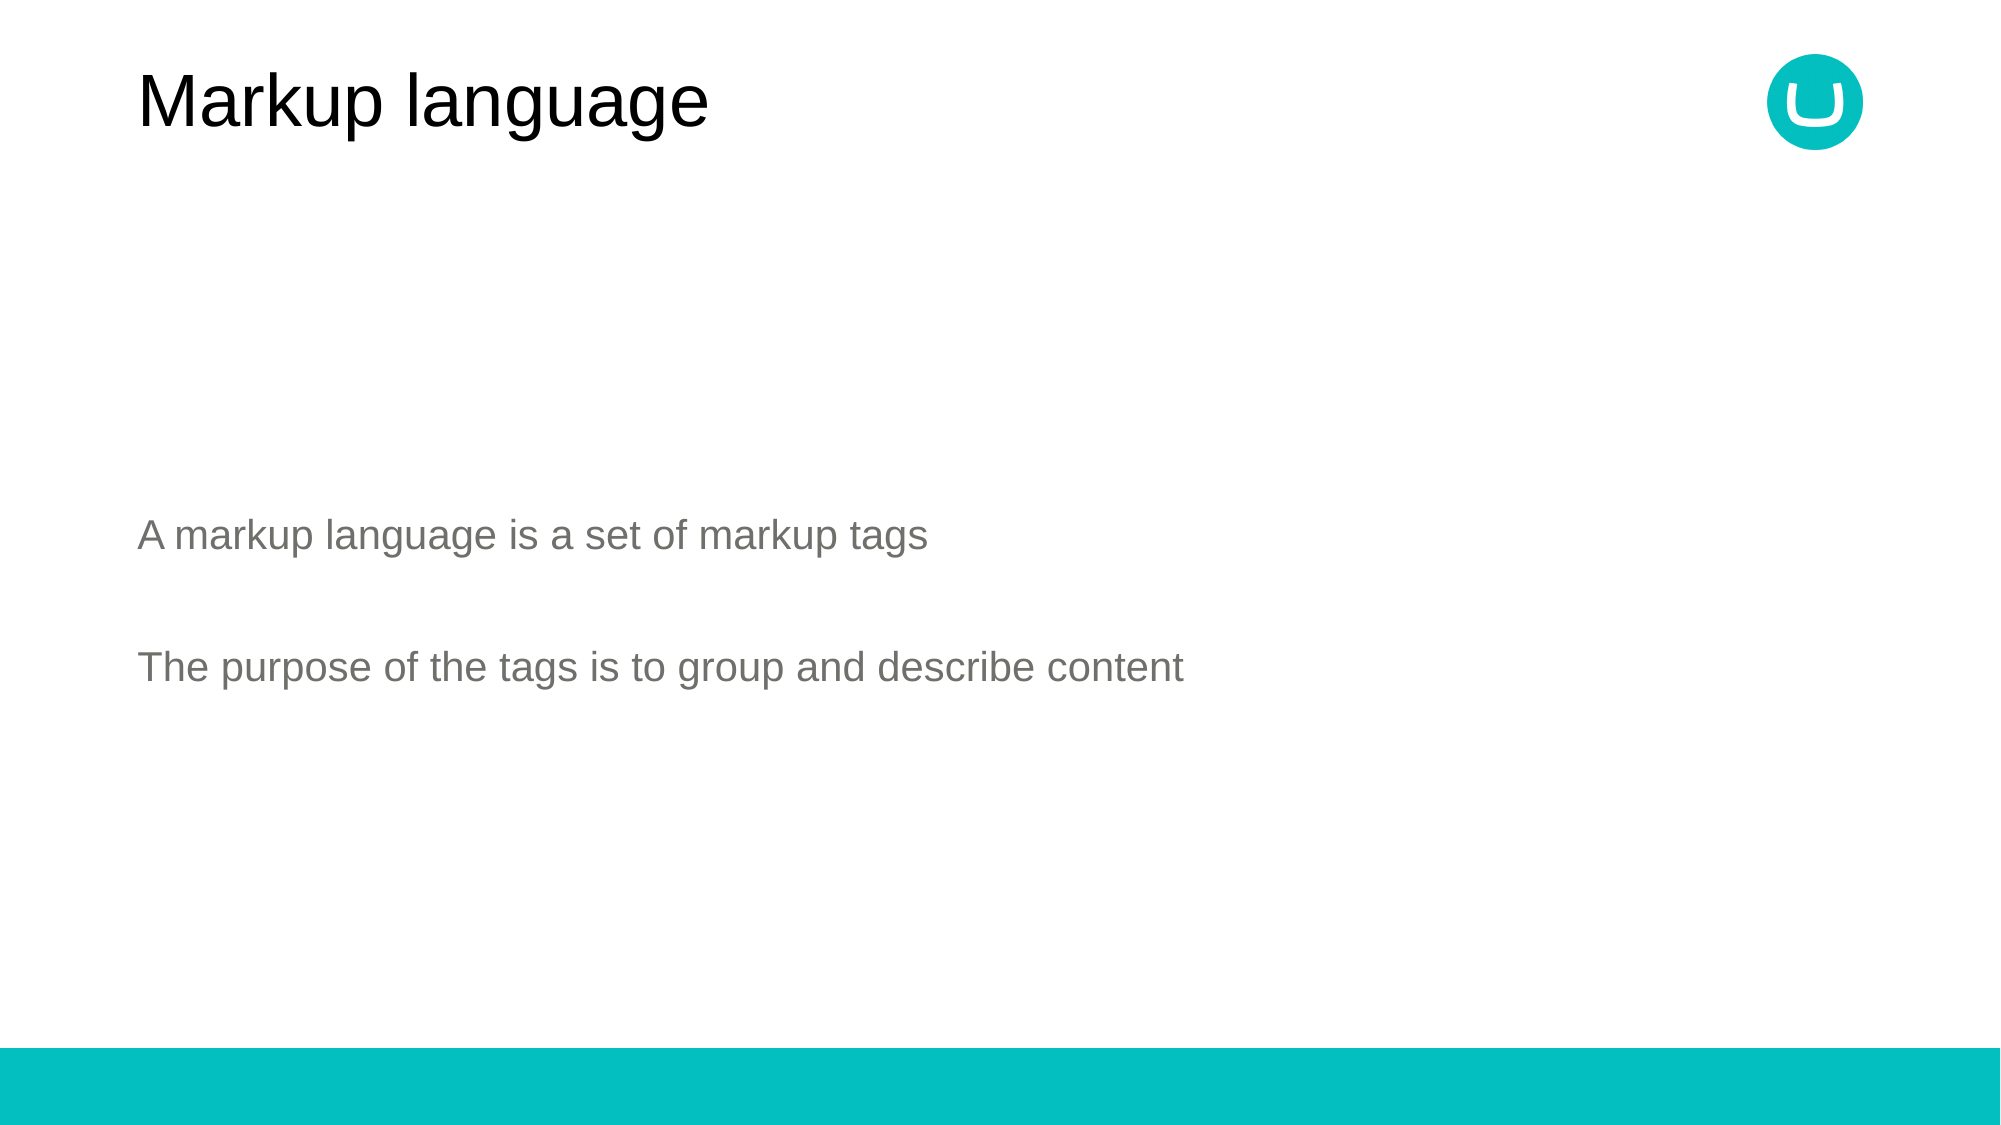

# Markup language
A markup language is a set of markup tags

The purpose of the tags is to group and describe content